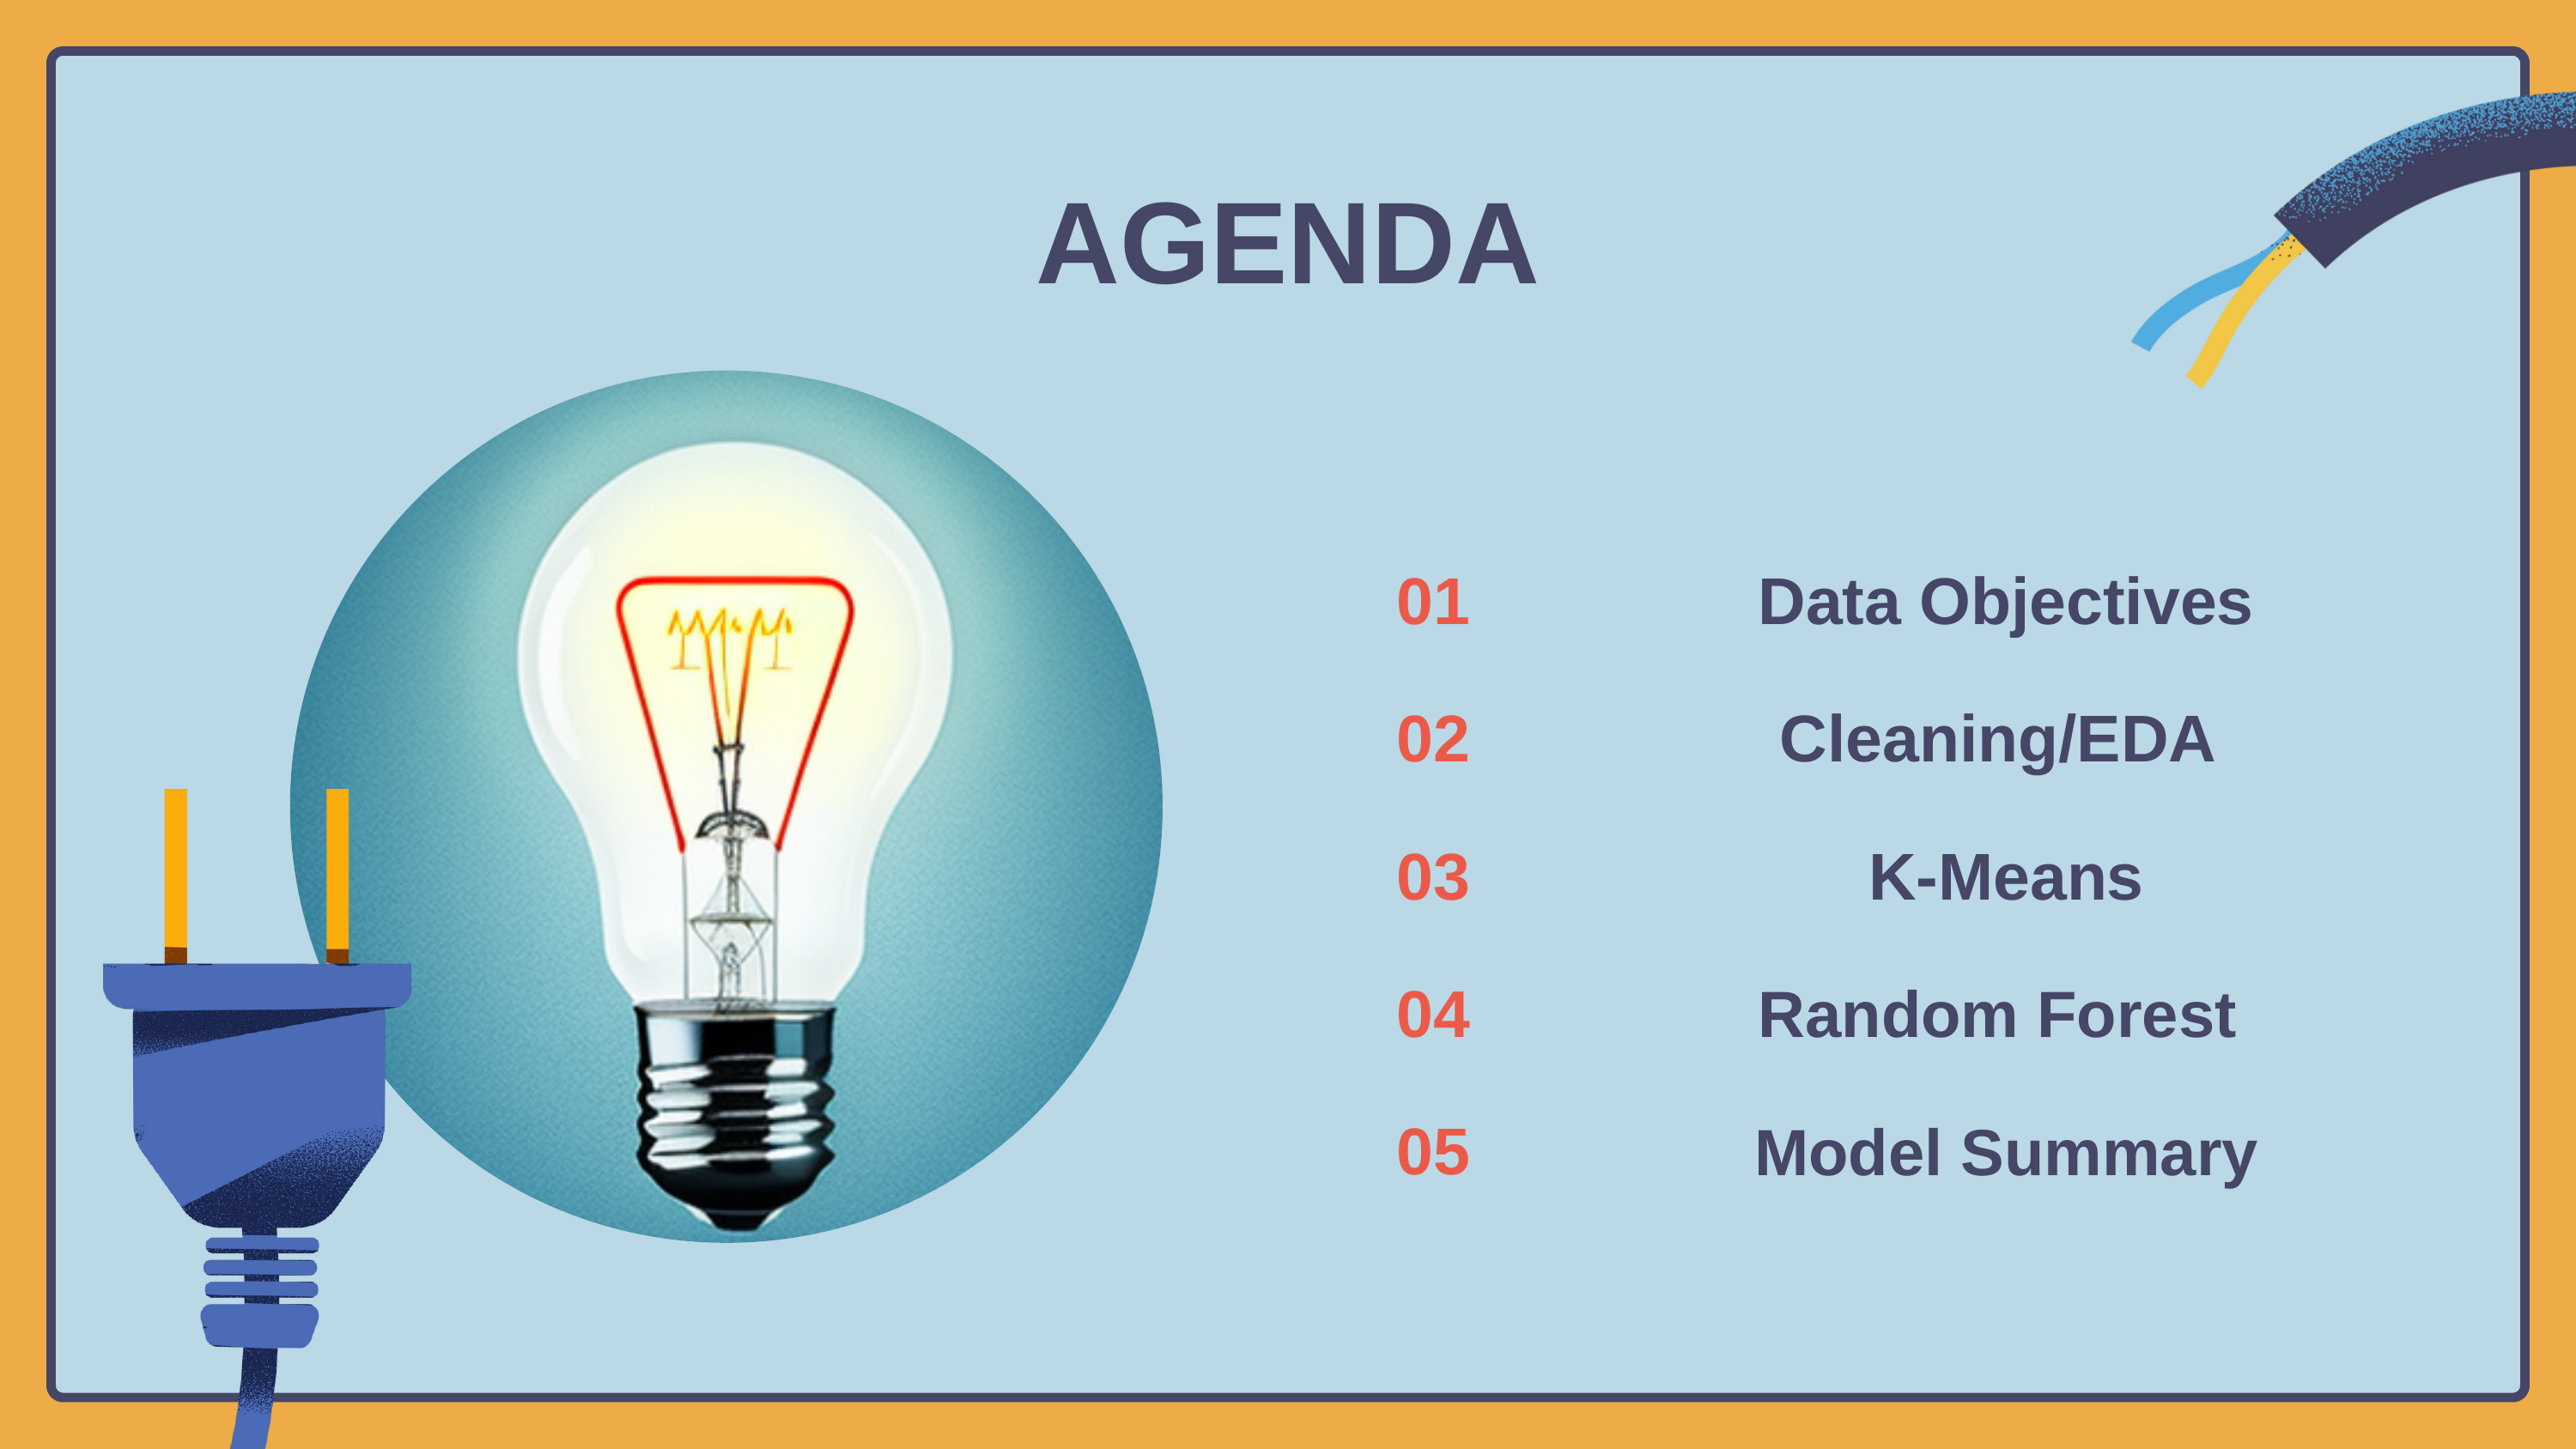

AGENDA

01
02
03
04
05

Data Objectives
Cleaning/EDA
K-Means
Random Forest
Model Summary